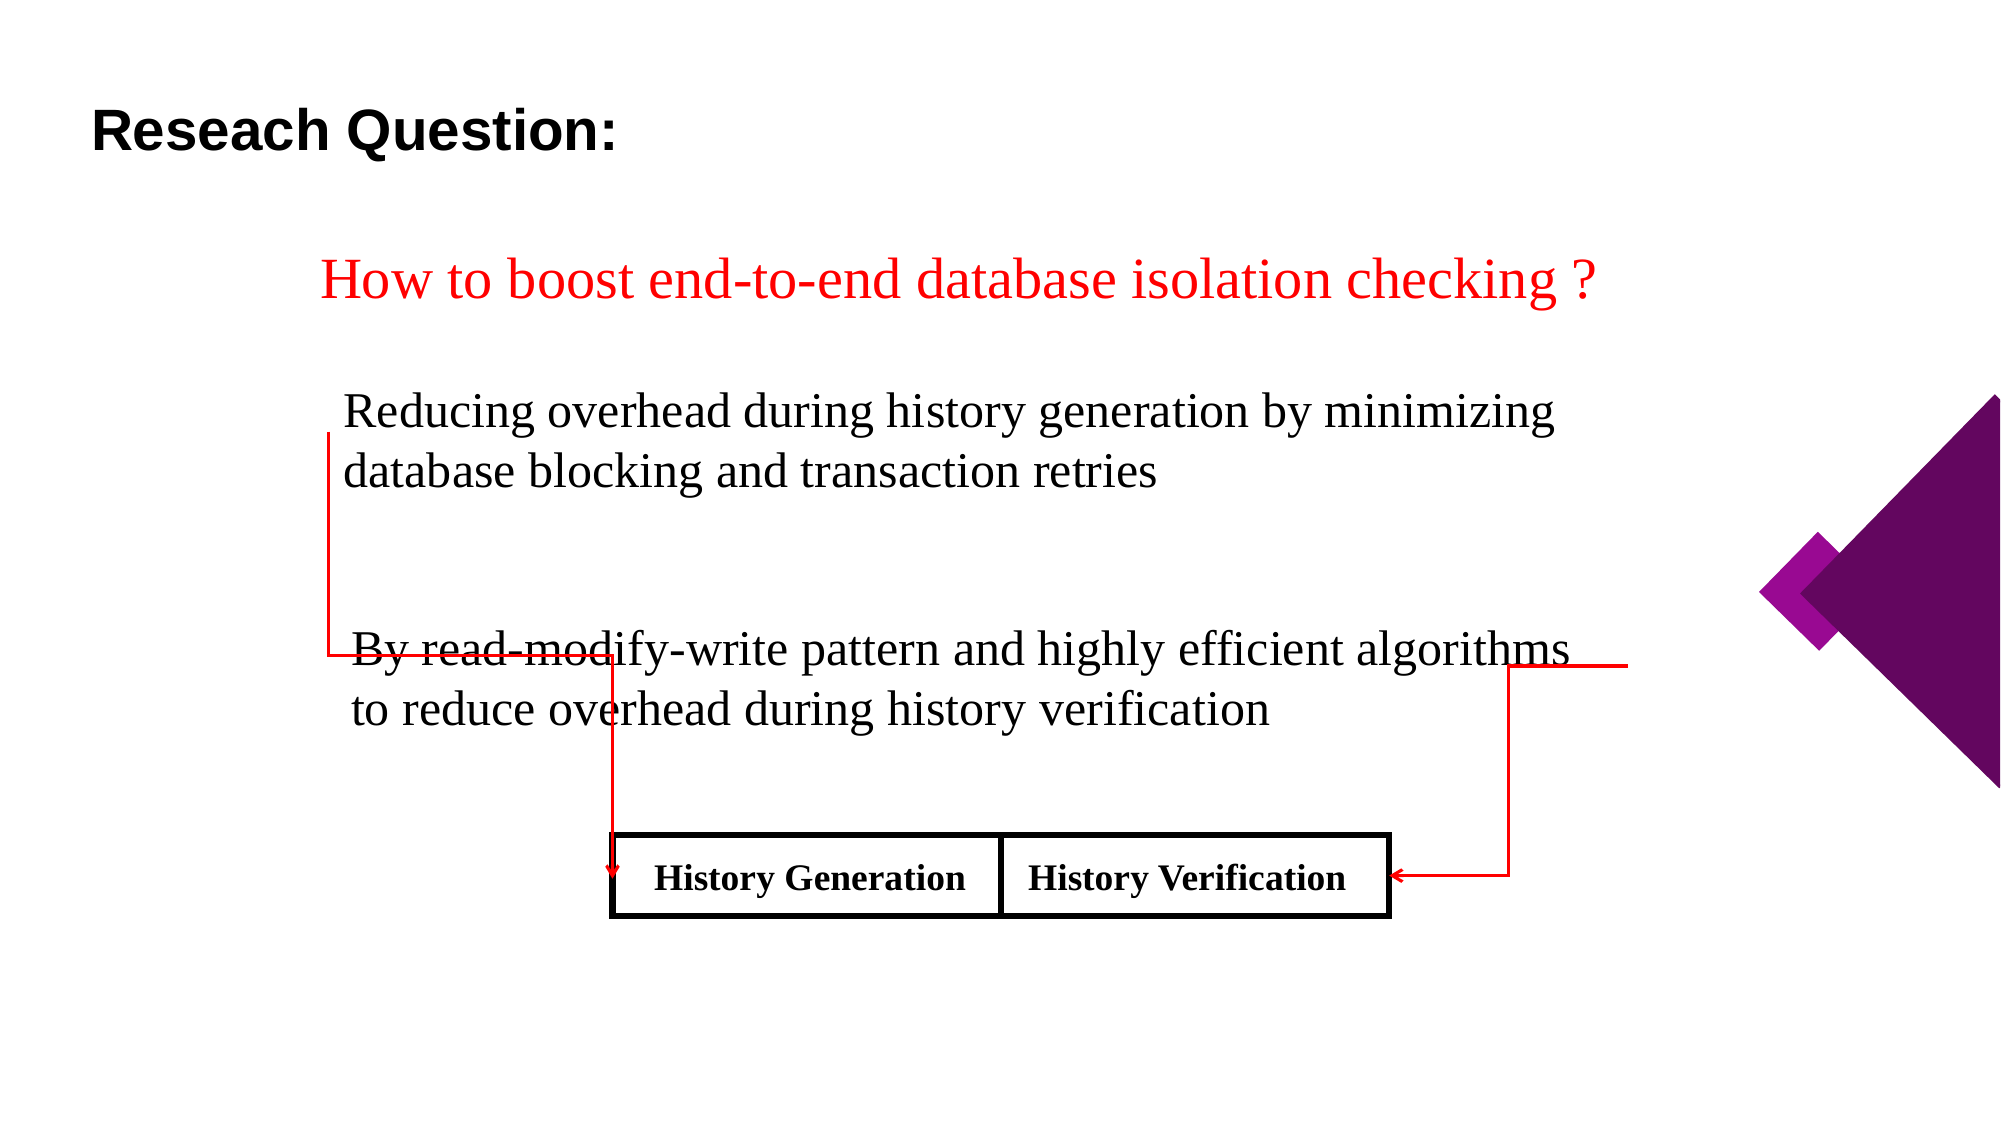

# Reseach Question:
How to boost end-to-end database isolation checking ?
Reducing overhead during history generation by minimizing database blocking and transaction retries
By read-modify-write pattern and highly efficient algorithms to reduce overhead during history verification

History Generation
History Verification
7